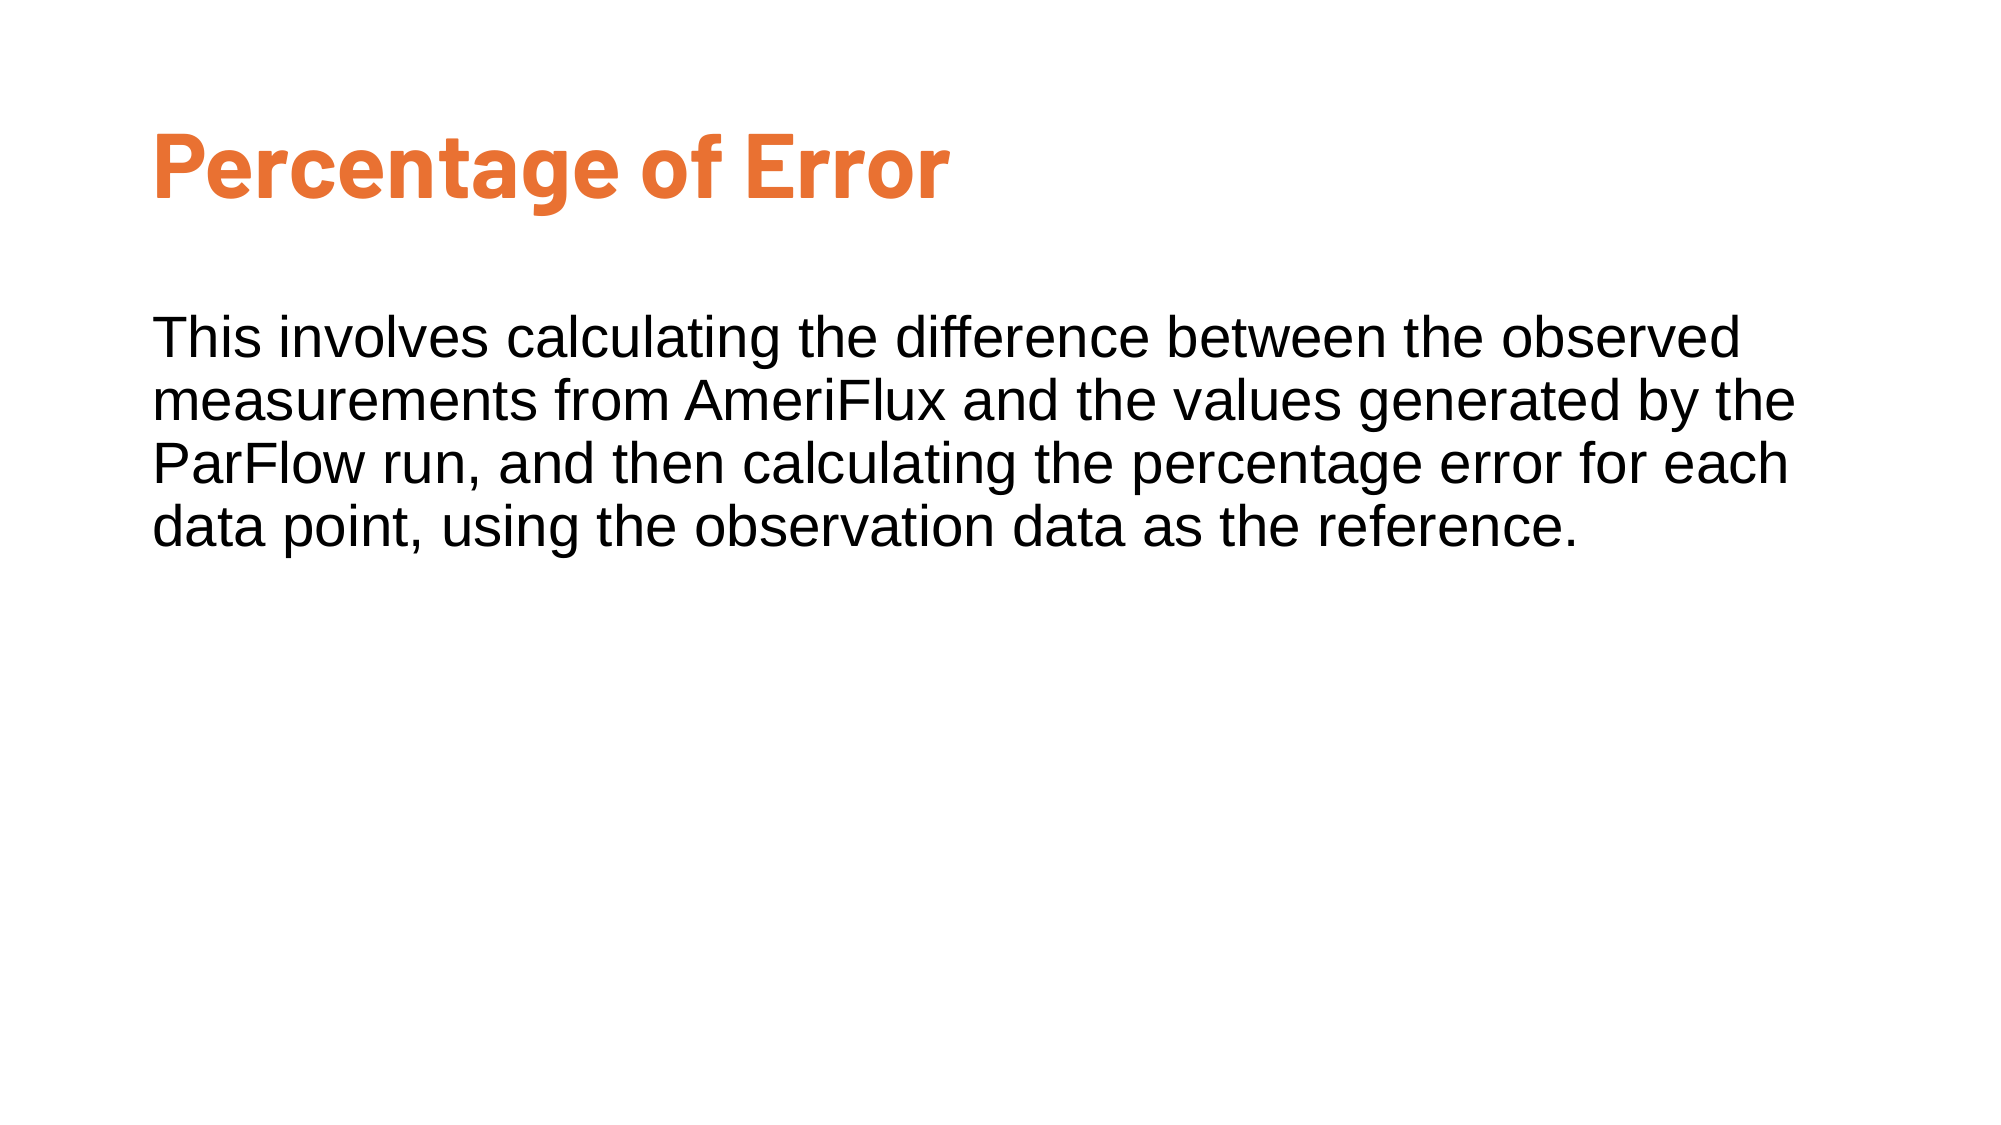

# Percentage of Error
This involves calculating the difference between the observed measurements from AmeriFlux and the values generated by the ParFlow run, and then calculating the percentage error for each data point, using the observation data as the reference.